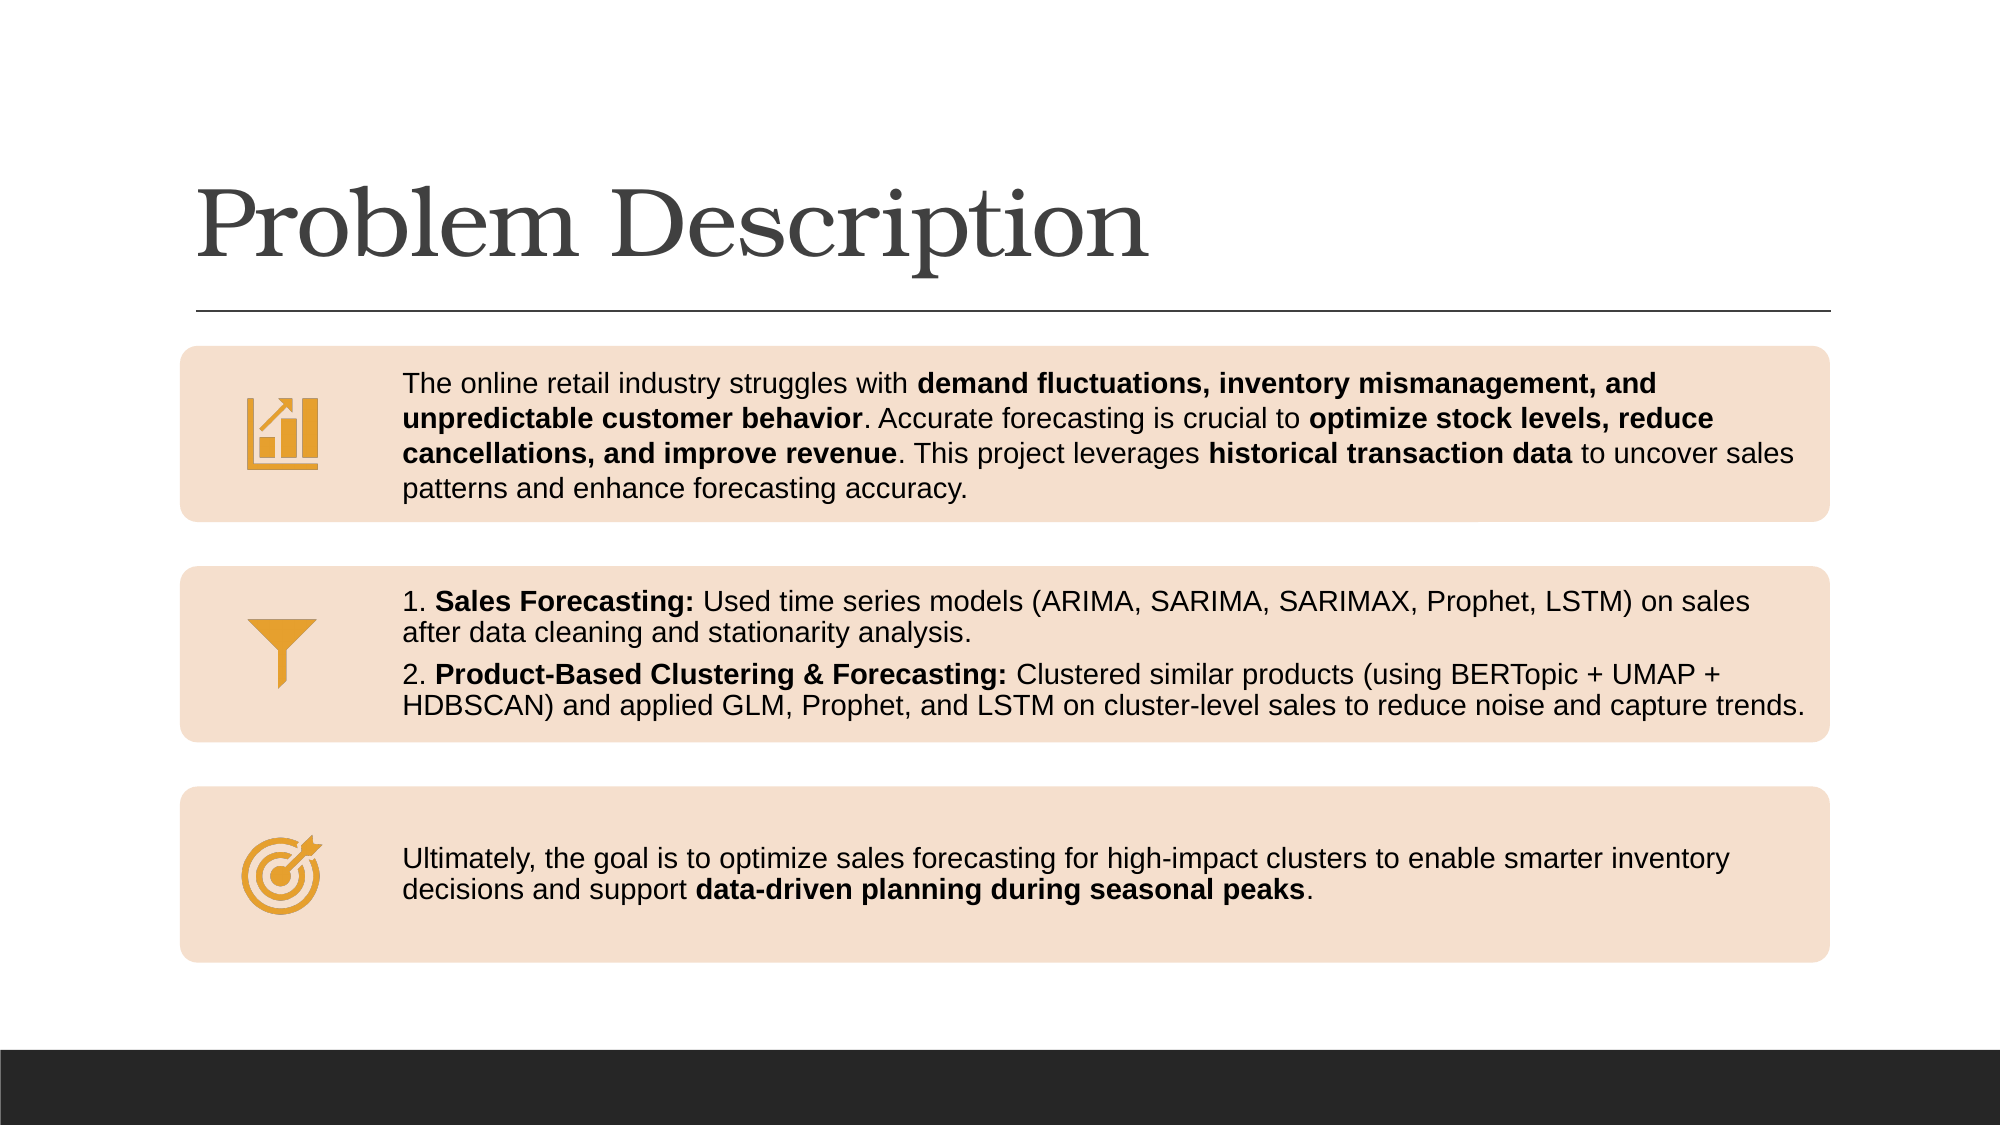

# Problem Description
The online retail industry struggles with demand fluctuations, inventory mismanagement, and unpredictable customer behavior. Accurate forecasting is crucial to optimize stock levels, reduce cancellations, and improve revenue. This project leverages historical transaction data to uncover sales patterns and enhance forecasting accuracy.
1. Sales Forecasting: Used time series models (ARIMA, SARIMA, SARIMAX, Prophet, LSTM) on sales after data cleaning and stationarity analysis.
2. Product-Based Clustering & Forecasting: Clustered similar products (using BERTopic + UMAP + HDBSCAN) and applied GLM, Prophet, and LSTM on cluster-level sales to reduce noise and capture trends.
Ultimately, the goal is to optimize sales forecasting for high-impact clusters to enable smarter inventory decisions and support data-driven planning during seasonal peaks.